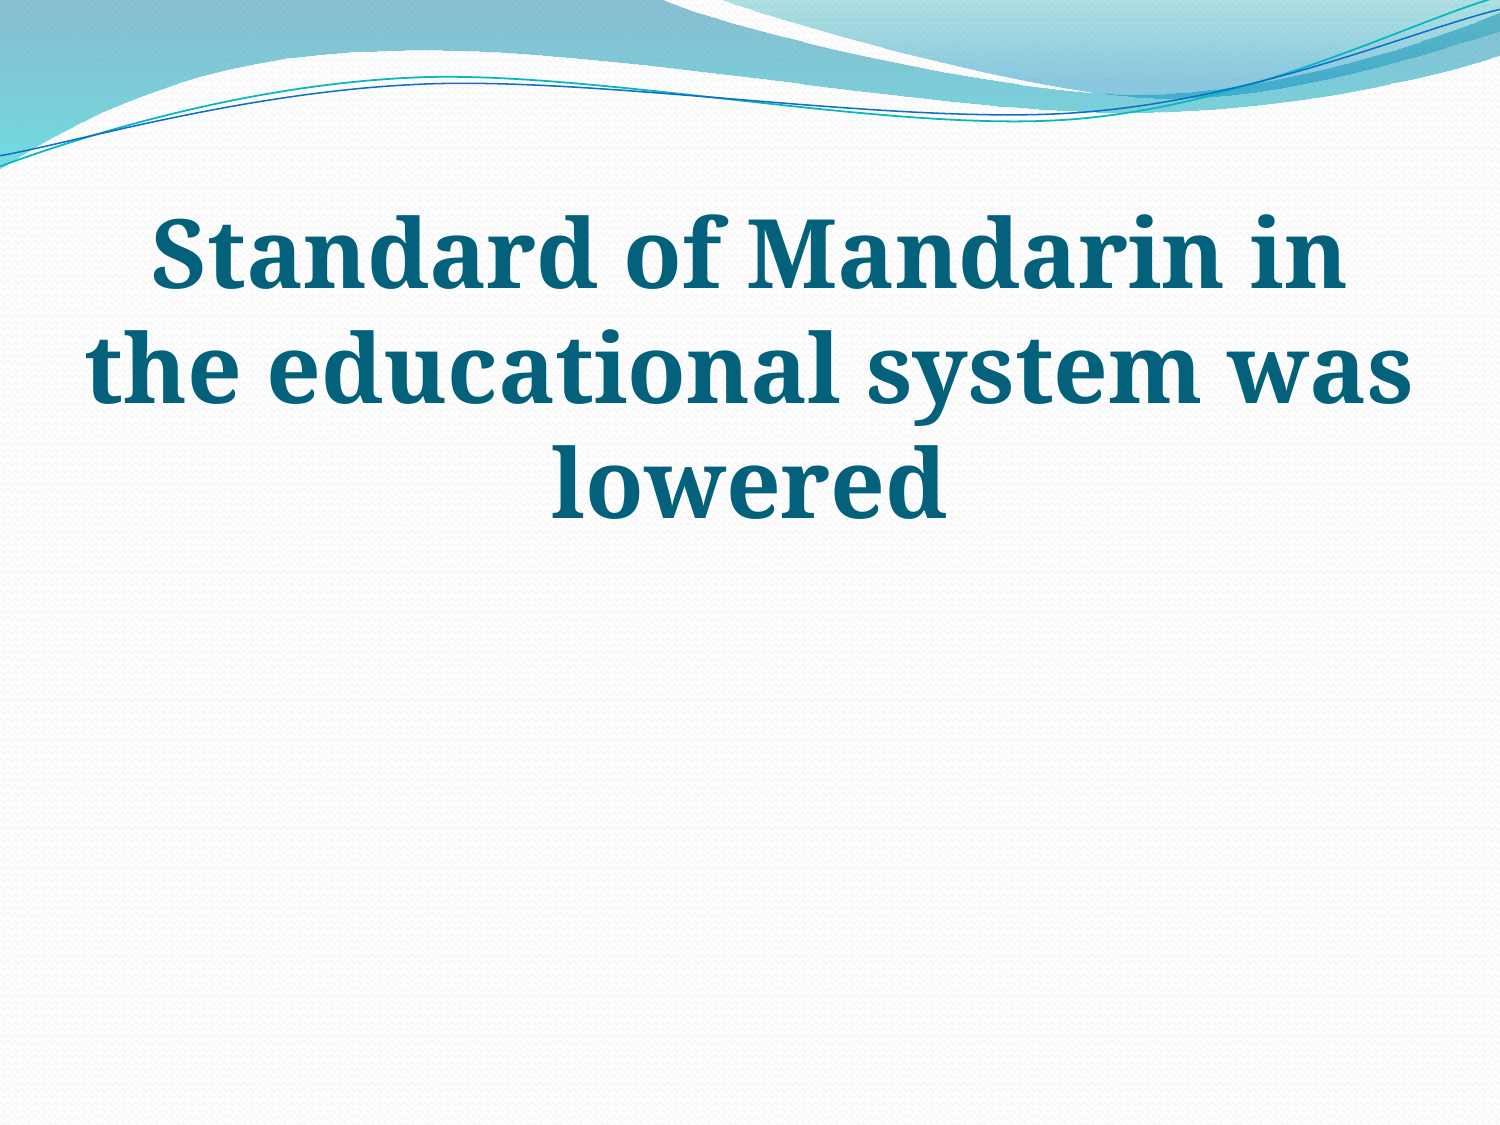

# Standard of Mandarin in the educational system was lowered